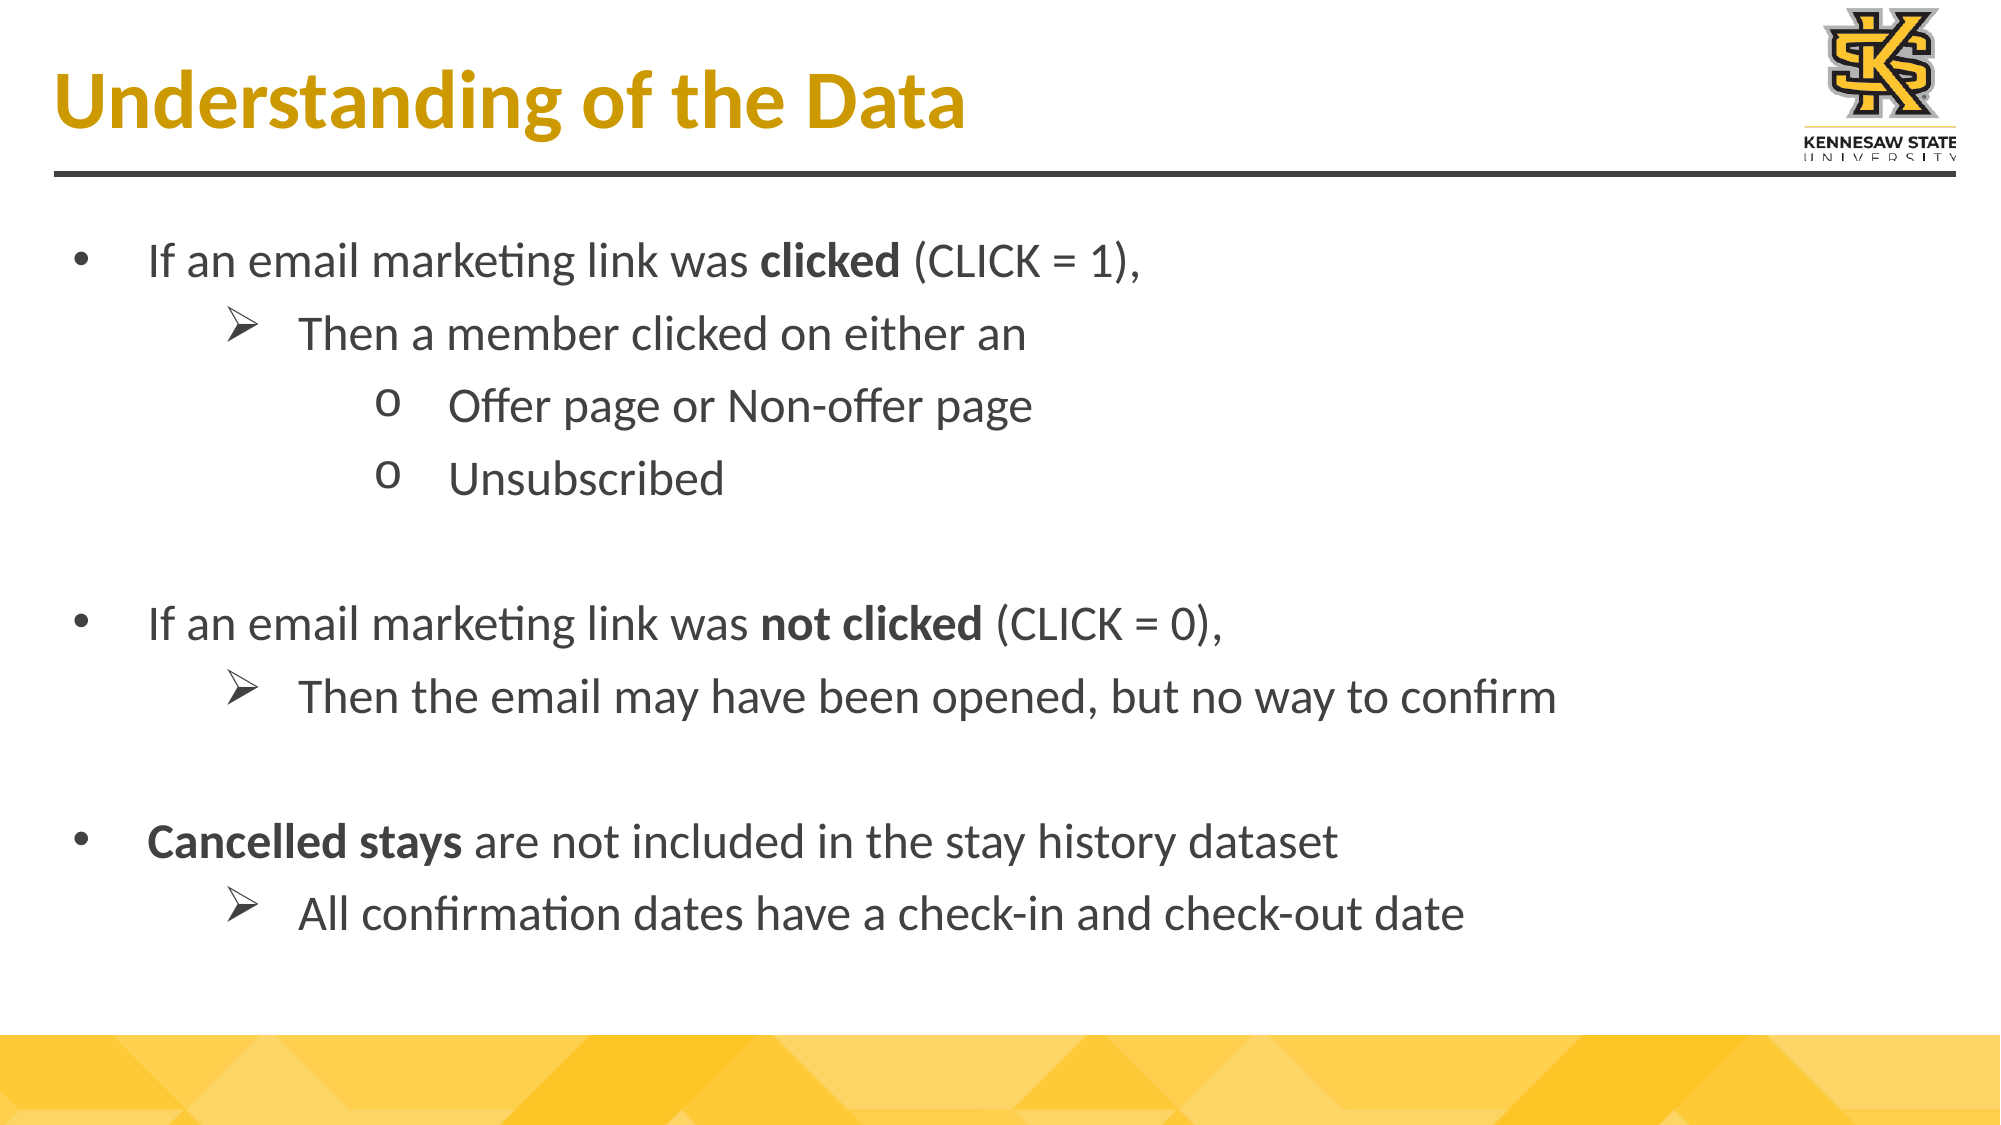

# Understanding of the Data
If an email marketing link was clicked (CLICK = 1),
Then a member clicked on either an
Offer page or Non-offer page
Unsubscribed

If an email marketing link was not clicked (CLICK = 0),
Then the email may have been opened, but no way to confirm

Cancelled stays are not included in the stay history dataset
All confirmation dates have a check-in and check-out date

26